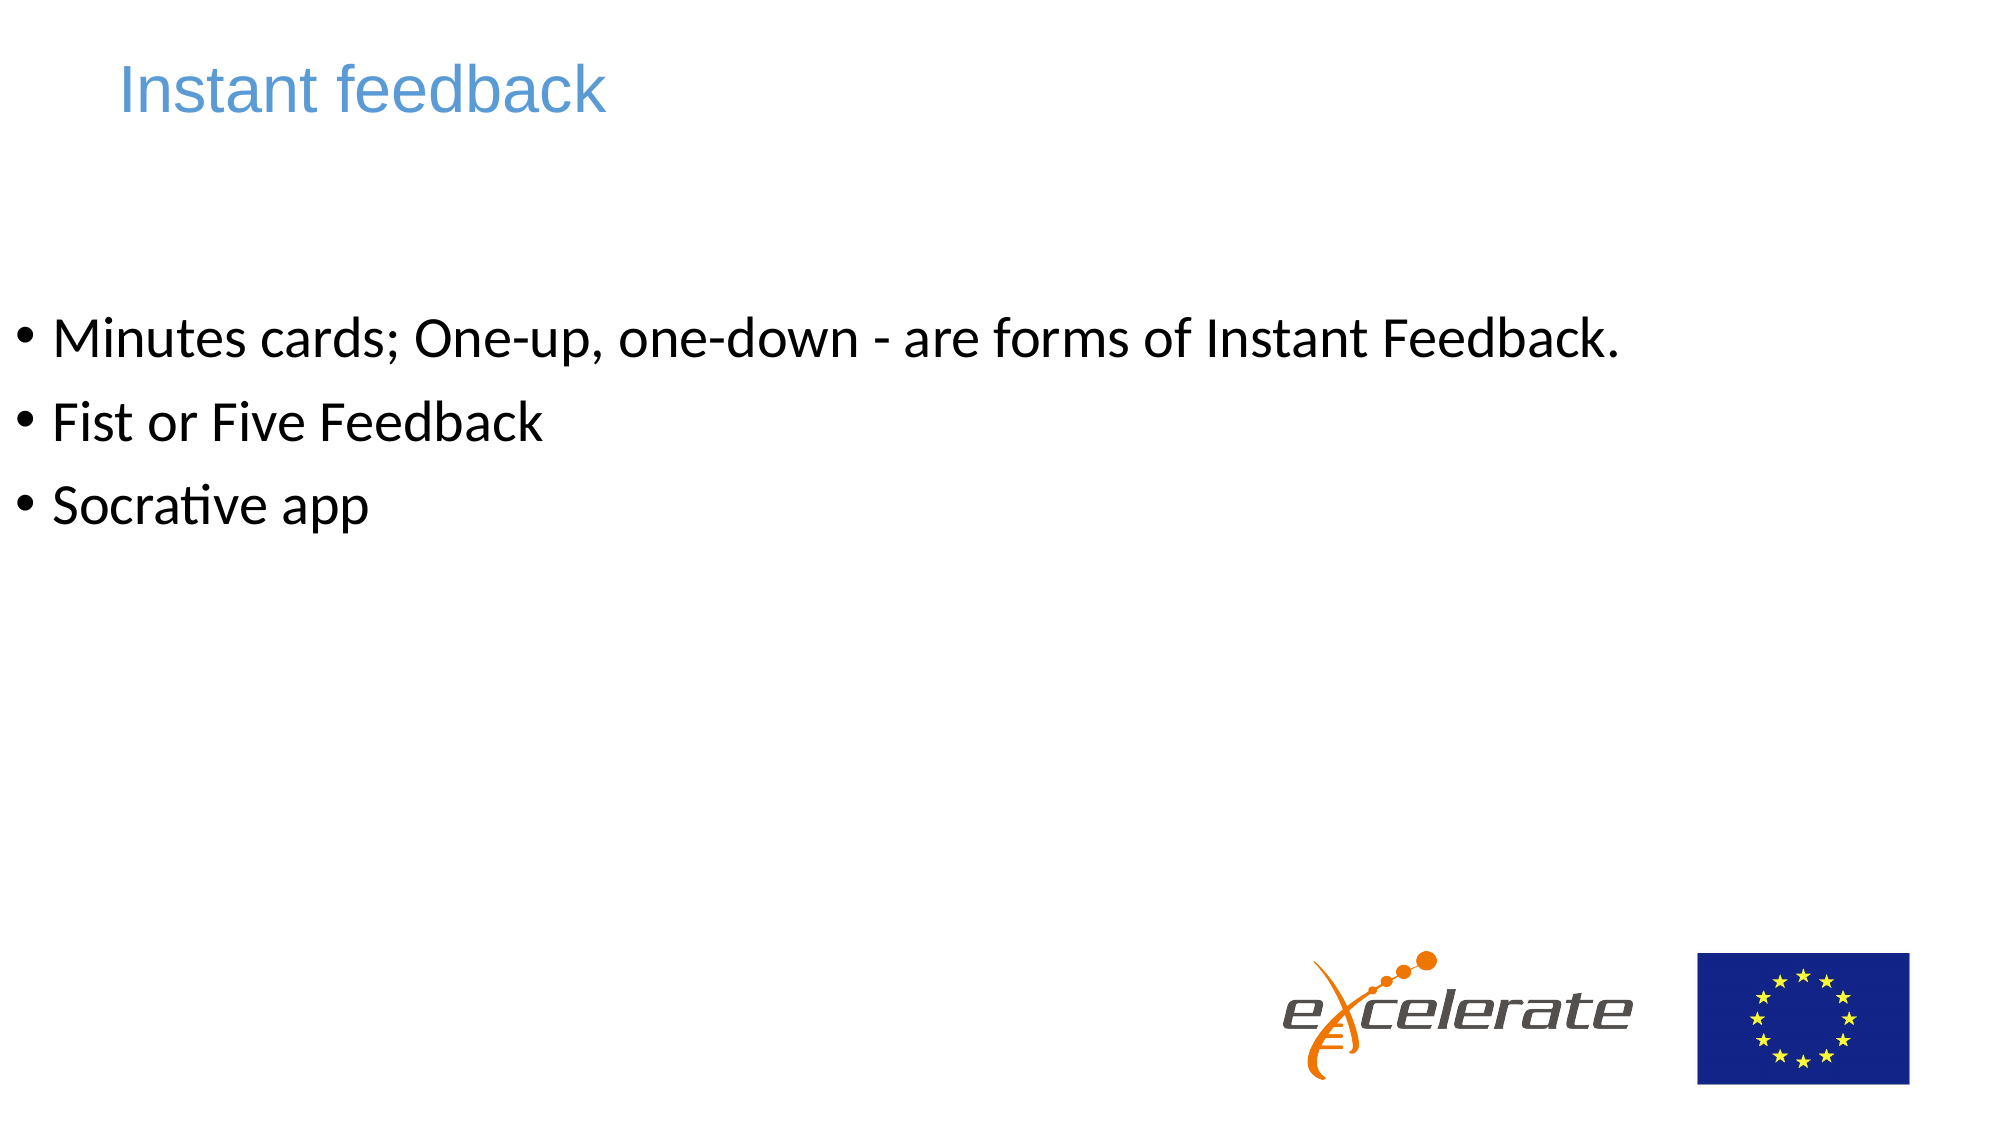

# Instant feedback
Minutes cards; One-up, one-down - are forms of Instant Feedback.
Fist or Five Feedback
Socrative app